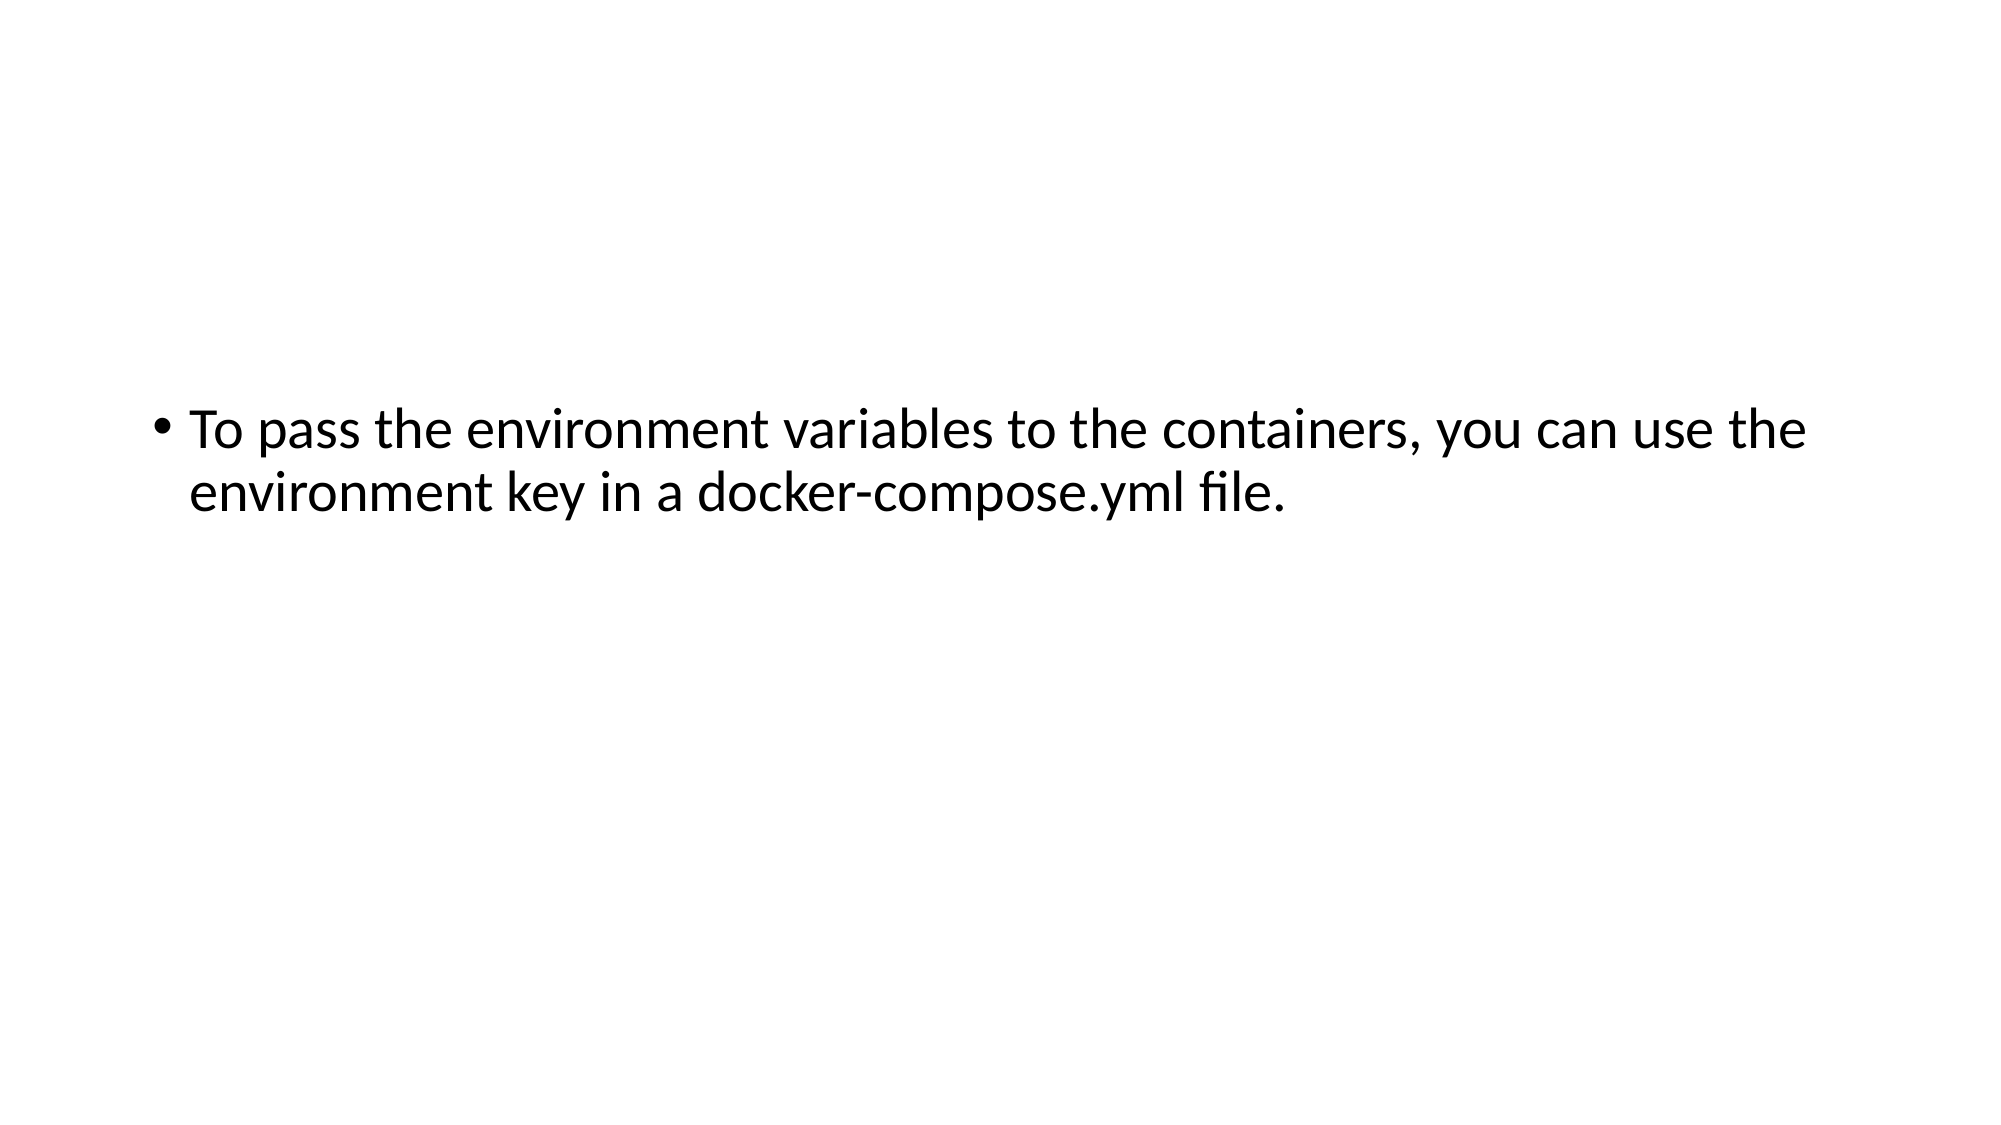

#

To pass the environment variables to the containers, you can use the environment key in a docker-compose.yml file.